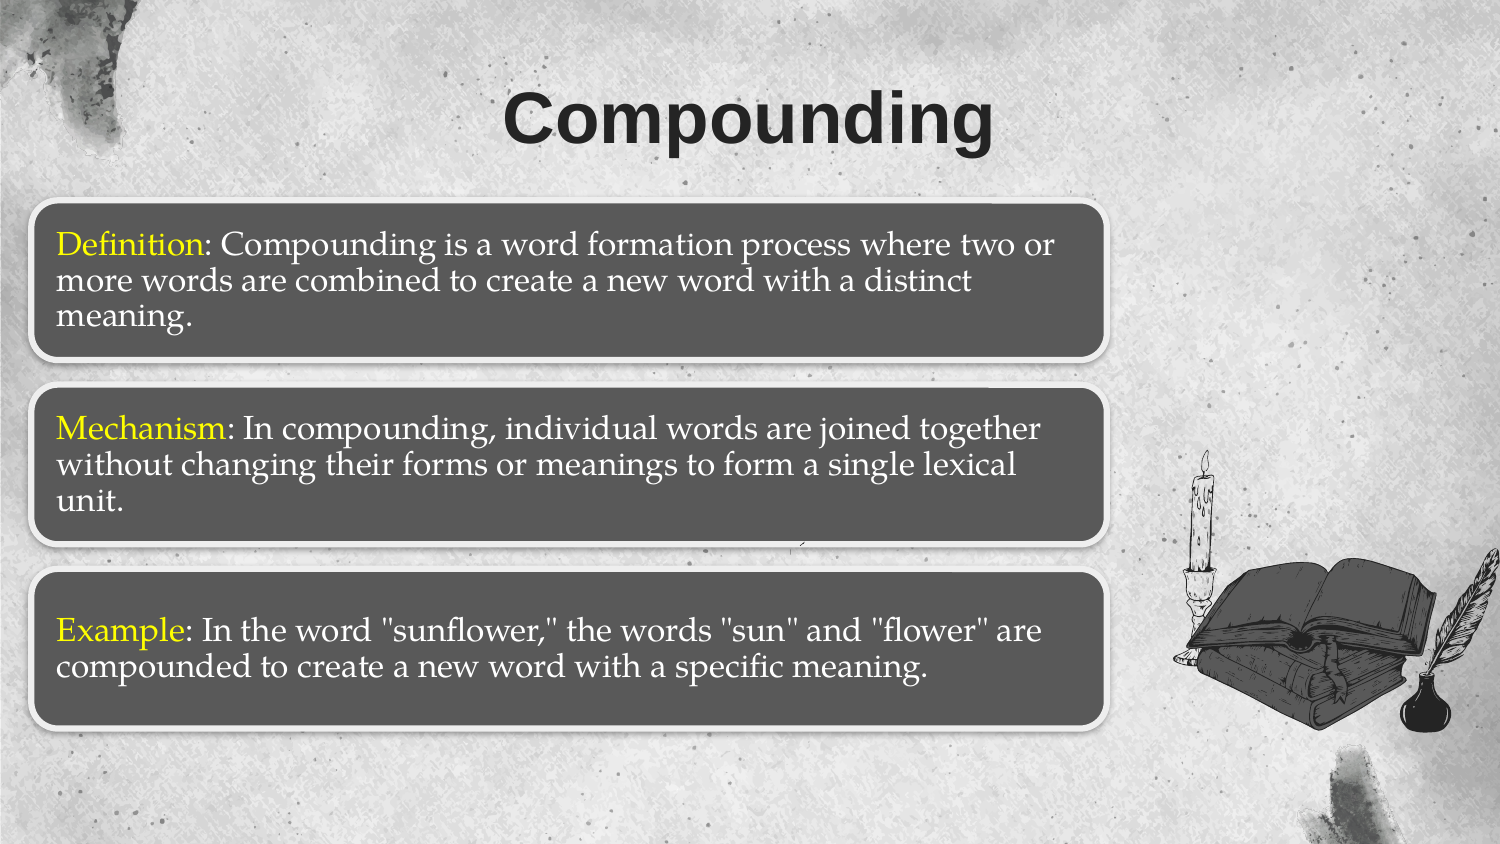

# Compounding
Definition: Compounding is a word formation process where two or more words are combined to create a new word with a distinct meaning.
Mechanism: In compounding, individual words are joined together without changing their forms or meanings to form a single lexical unit.
Example: In the word "sunflower," the words "sun" and "flower" are compounded to create a new word with a specific meaning.